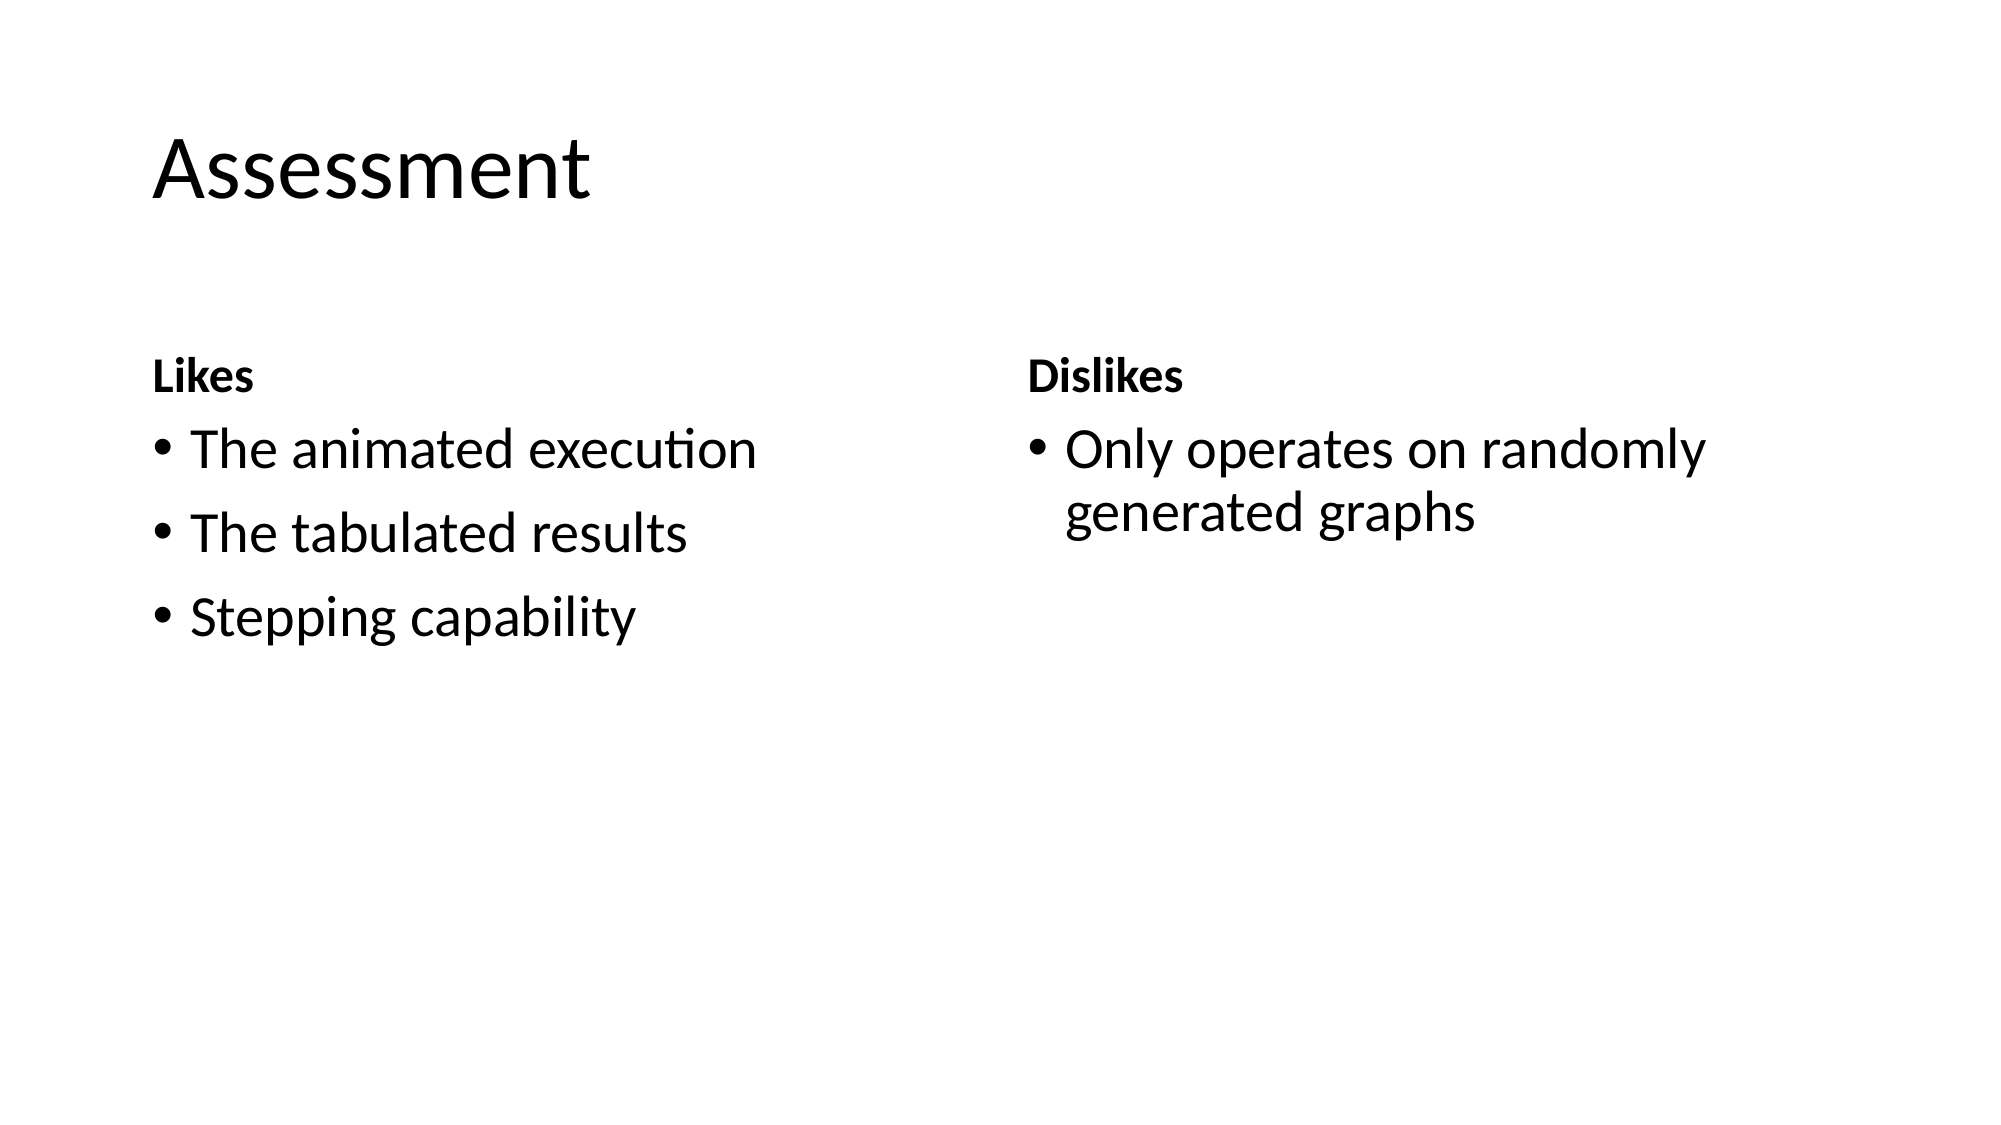

# Assessment
Likes
Dislikes
The animated execution
The tabulated results
Stepping capability

Only operates on randomly generated graphs